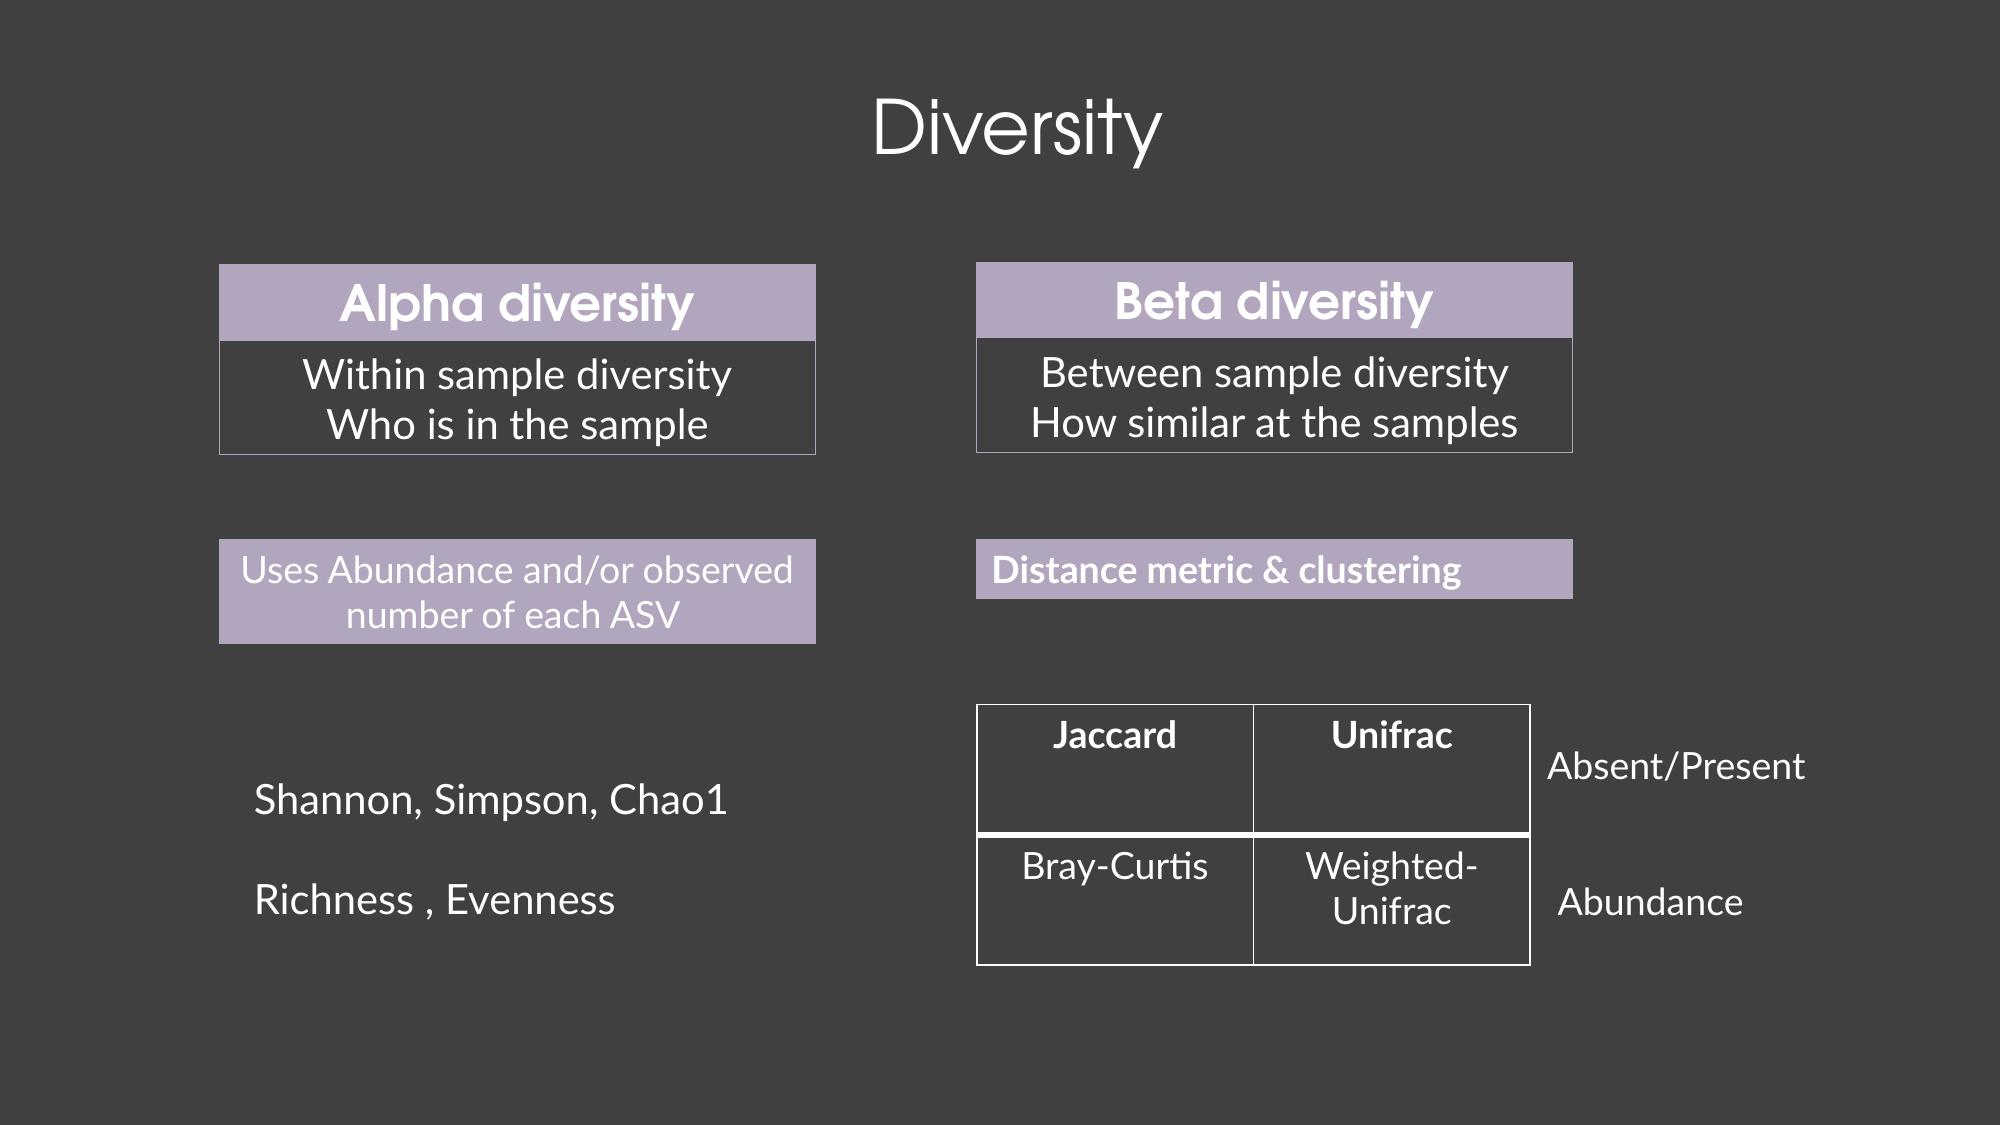

Diversity
Beta diversity
Alpha diversity
Between sample diversity
How similar at the samples
Within sample diversity
Who is in the sample
Distance metric & clustering
Uses Abundance and/or observed number of each ASV
| Jaccard | Unifrac |
| --- | --- |
| Bray-Curtis | Weighted- Unifrac |
Absent/Present
Shannon, Simpson, Chao1

Richness , Evenness
Abundance